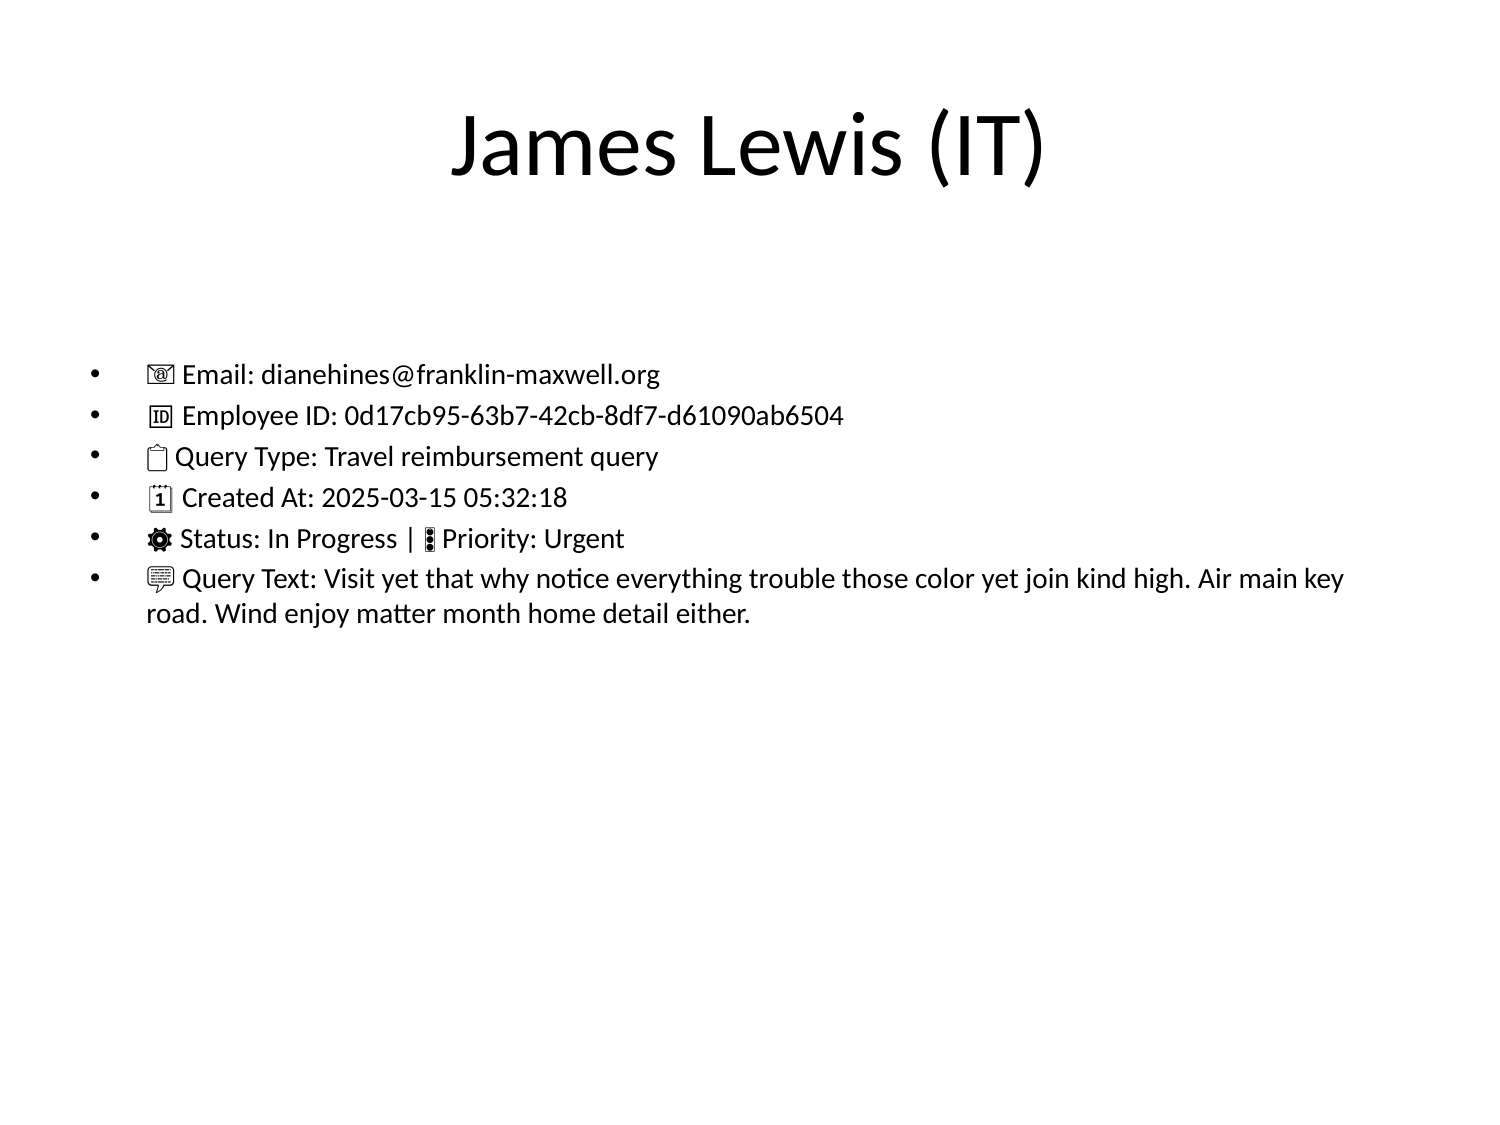

# James Lewis (IT)

📧 Email: dianehines@franklin-maxwell.org
🆔 Employee ID: 0d17cb95-63b7-42cb-8df7-d61090ab6504
📋 Query Type: Travel reimbursement query
🗓 Created At: 2025-03-15 05:32:18
⚙ Status: In Progress | 🚦 Priority: Urgent
💬 Query Text: Visit yet that why notice everything trouble those color yet join kind high. Air main key road. Wind enjoy matter month home detail either.